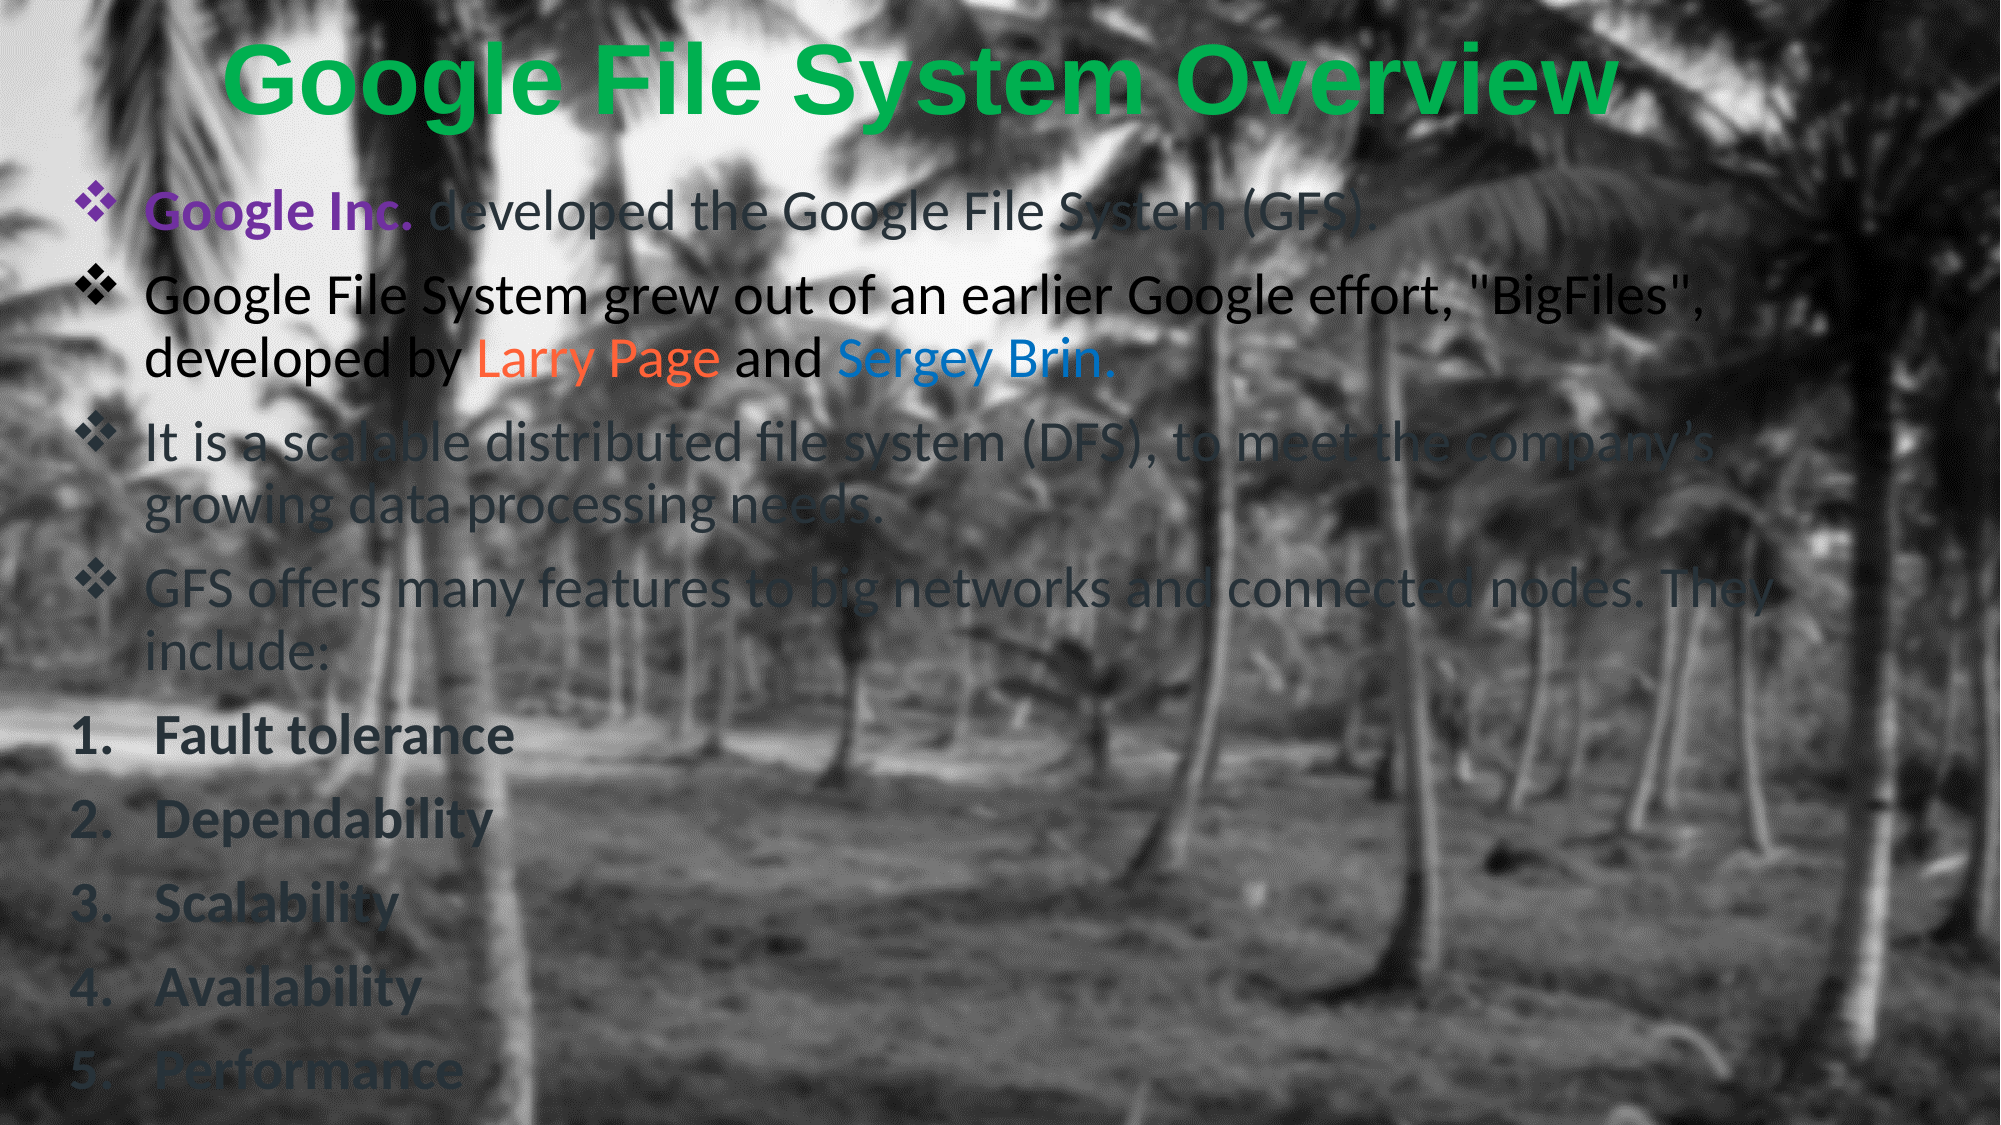

# Google File System Overview
Google Inc. developed the Google File System (GFS).
Google File System grew out of an earlier Google effort, "BigFiles", developed by Larry Page and Sergey Brin.
It is a scalable distributed file system (DFS), to meet the company’s growing data processing needs.
GFS offers many features to big networks and connected nodes. They include:
Fault tolerance
Dependability
Scalability
Availability
Performance